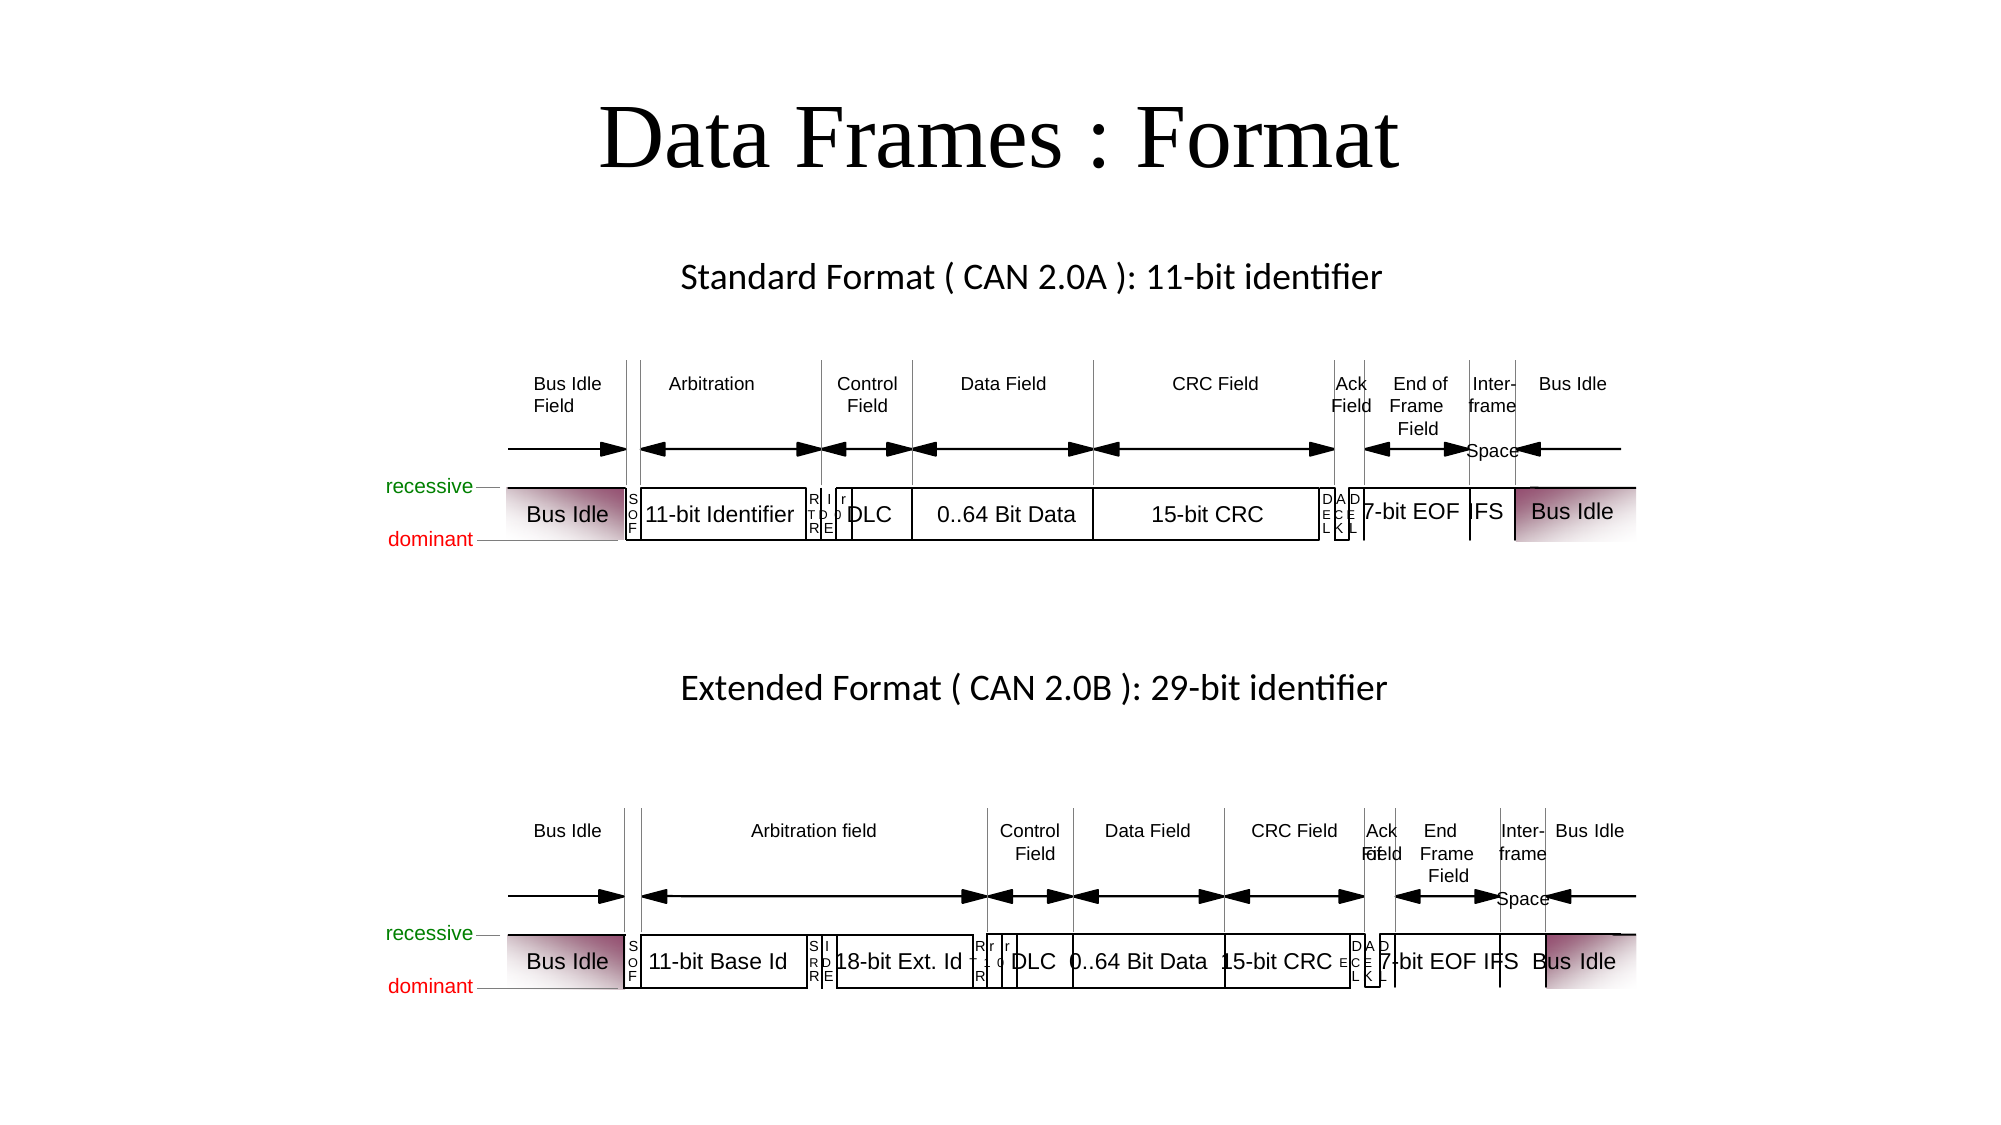

# Data Frames : Format
Standard Format ( CAN 2.0A ): 11-bit identifier

Bus Idle	Arbitration Field
Control	Data Field	CRC Field
Field
Ack	End of	Inter-
Bus Idle
Field   Frame
frame  Space
Field

recessive

S
R  I  r
D A D
Bus Idle
E C E  7-bit EOF IFS
Bus Idle
O  11-bit Identifier  T D  0 DLC
0..64 Bit Data
15-bit CRC
F
R E
L K L
dominant

Extended Format ( CAN 2.0B ): 29-bit identifier

Bus Idle
Control  Field
Data Field
CRC Field
Ack	End of
Inter-  Bus Idle
Arbitration field
Field   Frame
frame  Space
Field

recessive

S
S I
R r  r
D A D
Bus Idle
O   11-bit Base Id
R D 18-bit Ext. Id T  1  0  DLC  0..64 Bit Data  15-bit CRC E C E  7-bit EOF IFS  Bus Idle
F
R E
R
L K L
dominant